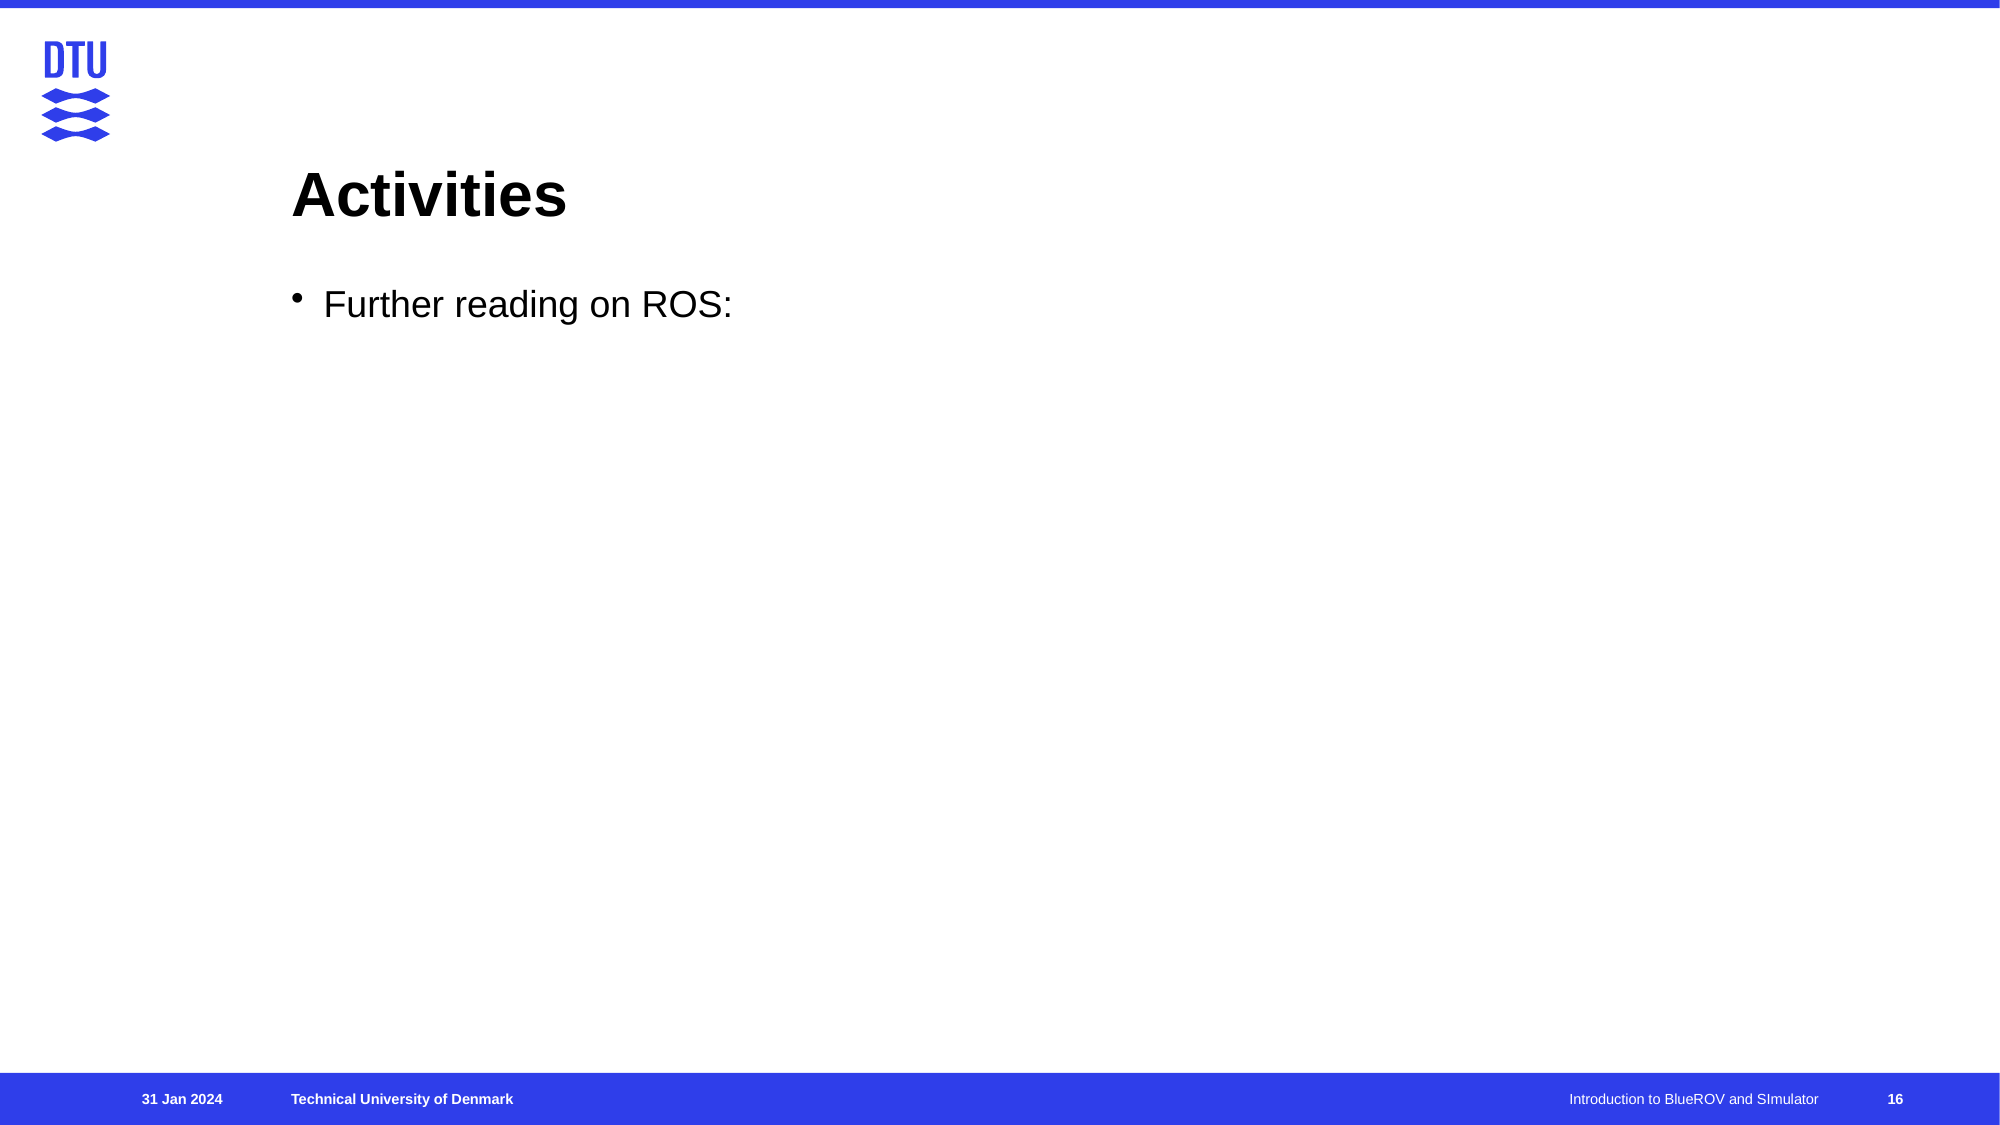

# Activities
Further reading on ROS:

31 Jan 2024
Introduction to BlueROV and SImulator
16